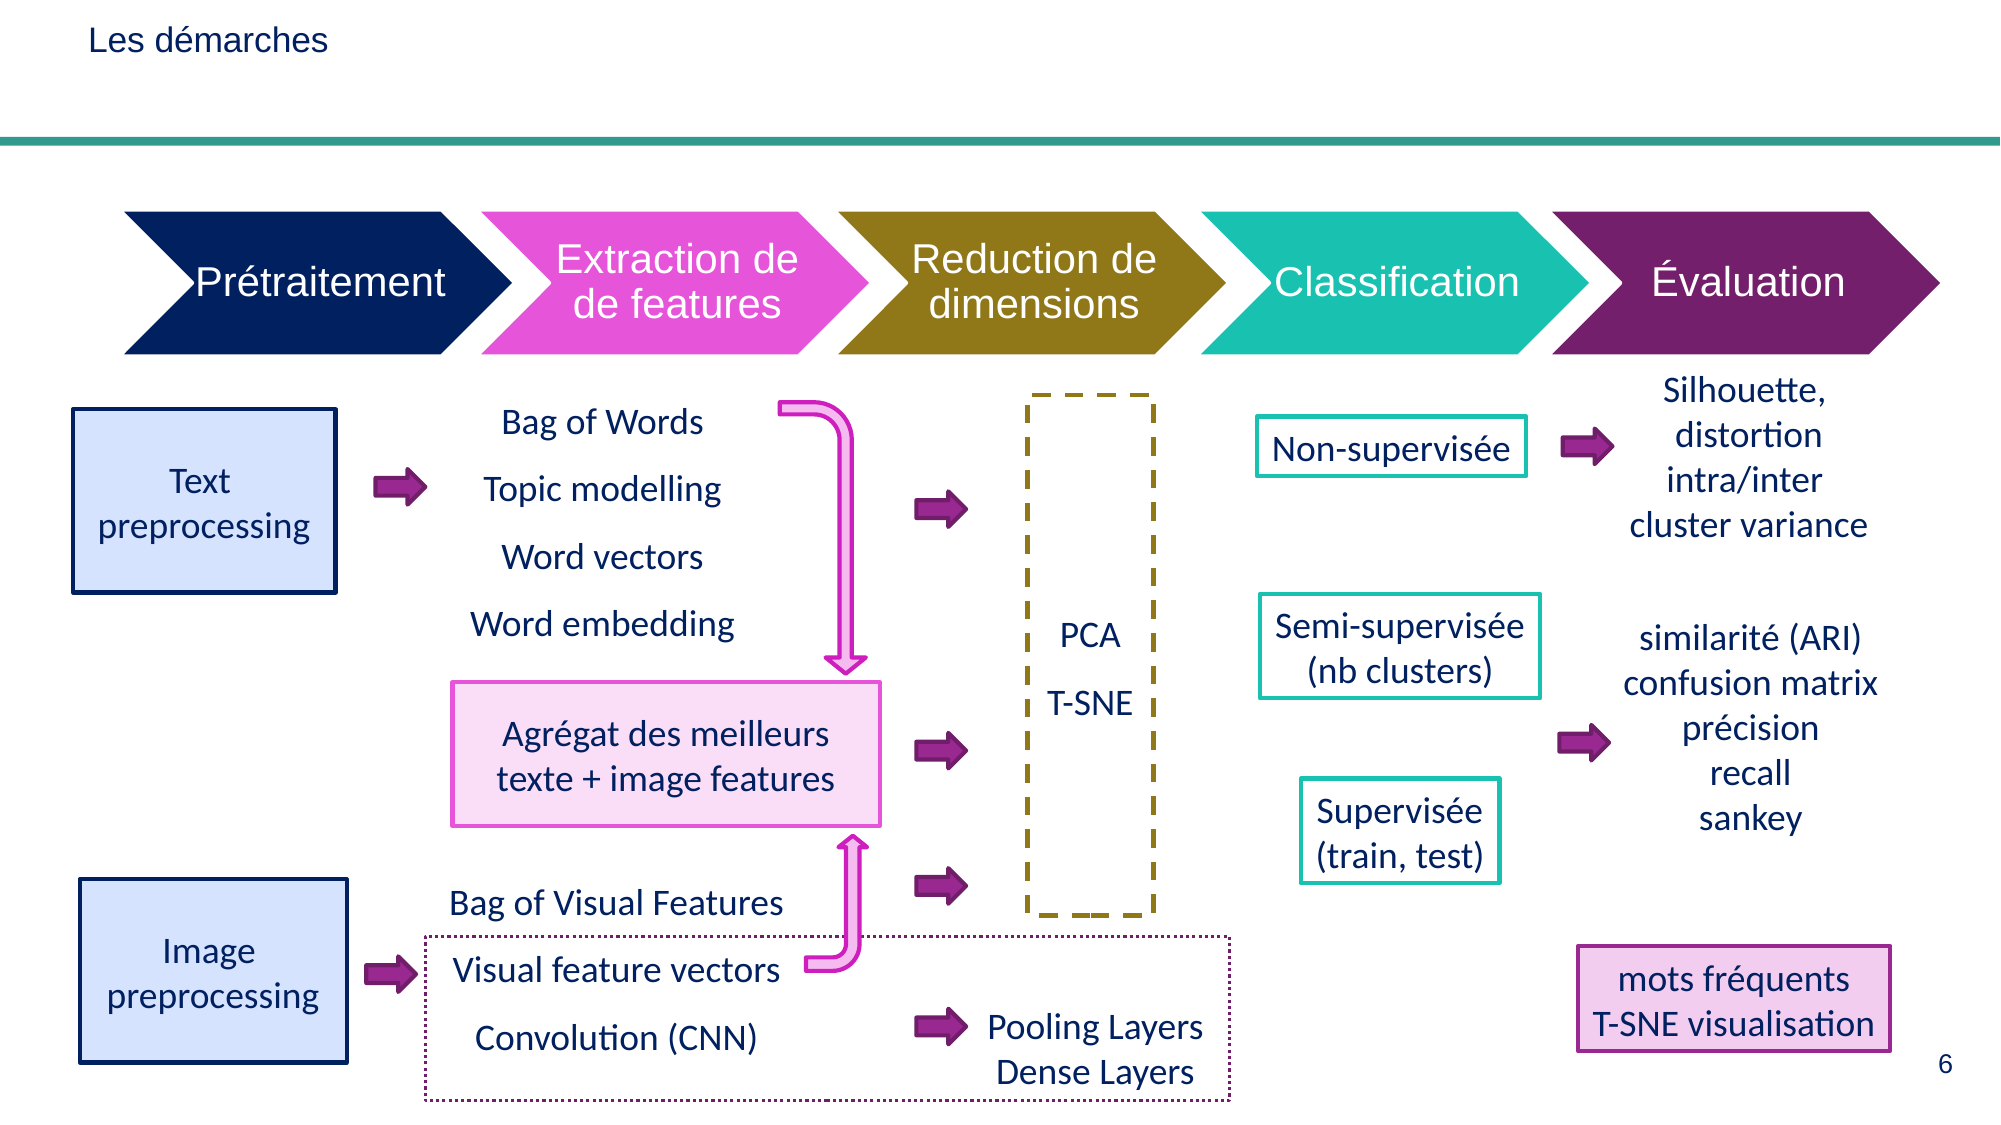

# Les démarches

Prétraitement

Extraction de de features

Reduction de dimensions

Classification

Évaluation
Silhouette,
distortion
intra/inter
cluster variance
Bag of Words
Topic modelling
Word vectors
Word embedding
PCA
T-SNE
Text
preprocessing
Non-supervisée

Semi-supervisée
(nb clusters)
similarité (ARI)
confusion matrix
précision
recall
sankey
Agrégat des meilleurs
texte + image features

Supervisée
(train, test)
Bag of Visual Features
Visual feature vectors
Convolution (CNN)

Image
preprocessing

mots fréquents
T-SNE visualisation

Pooling Layers
Dense Layers

6